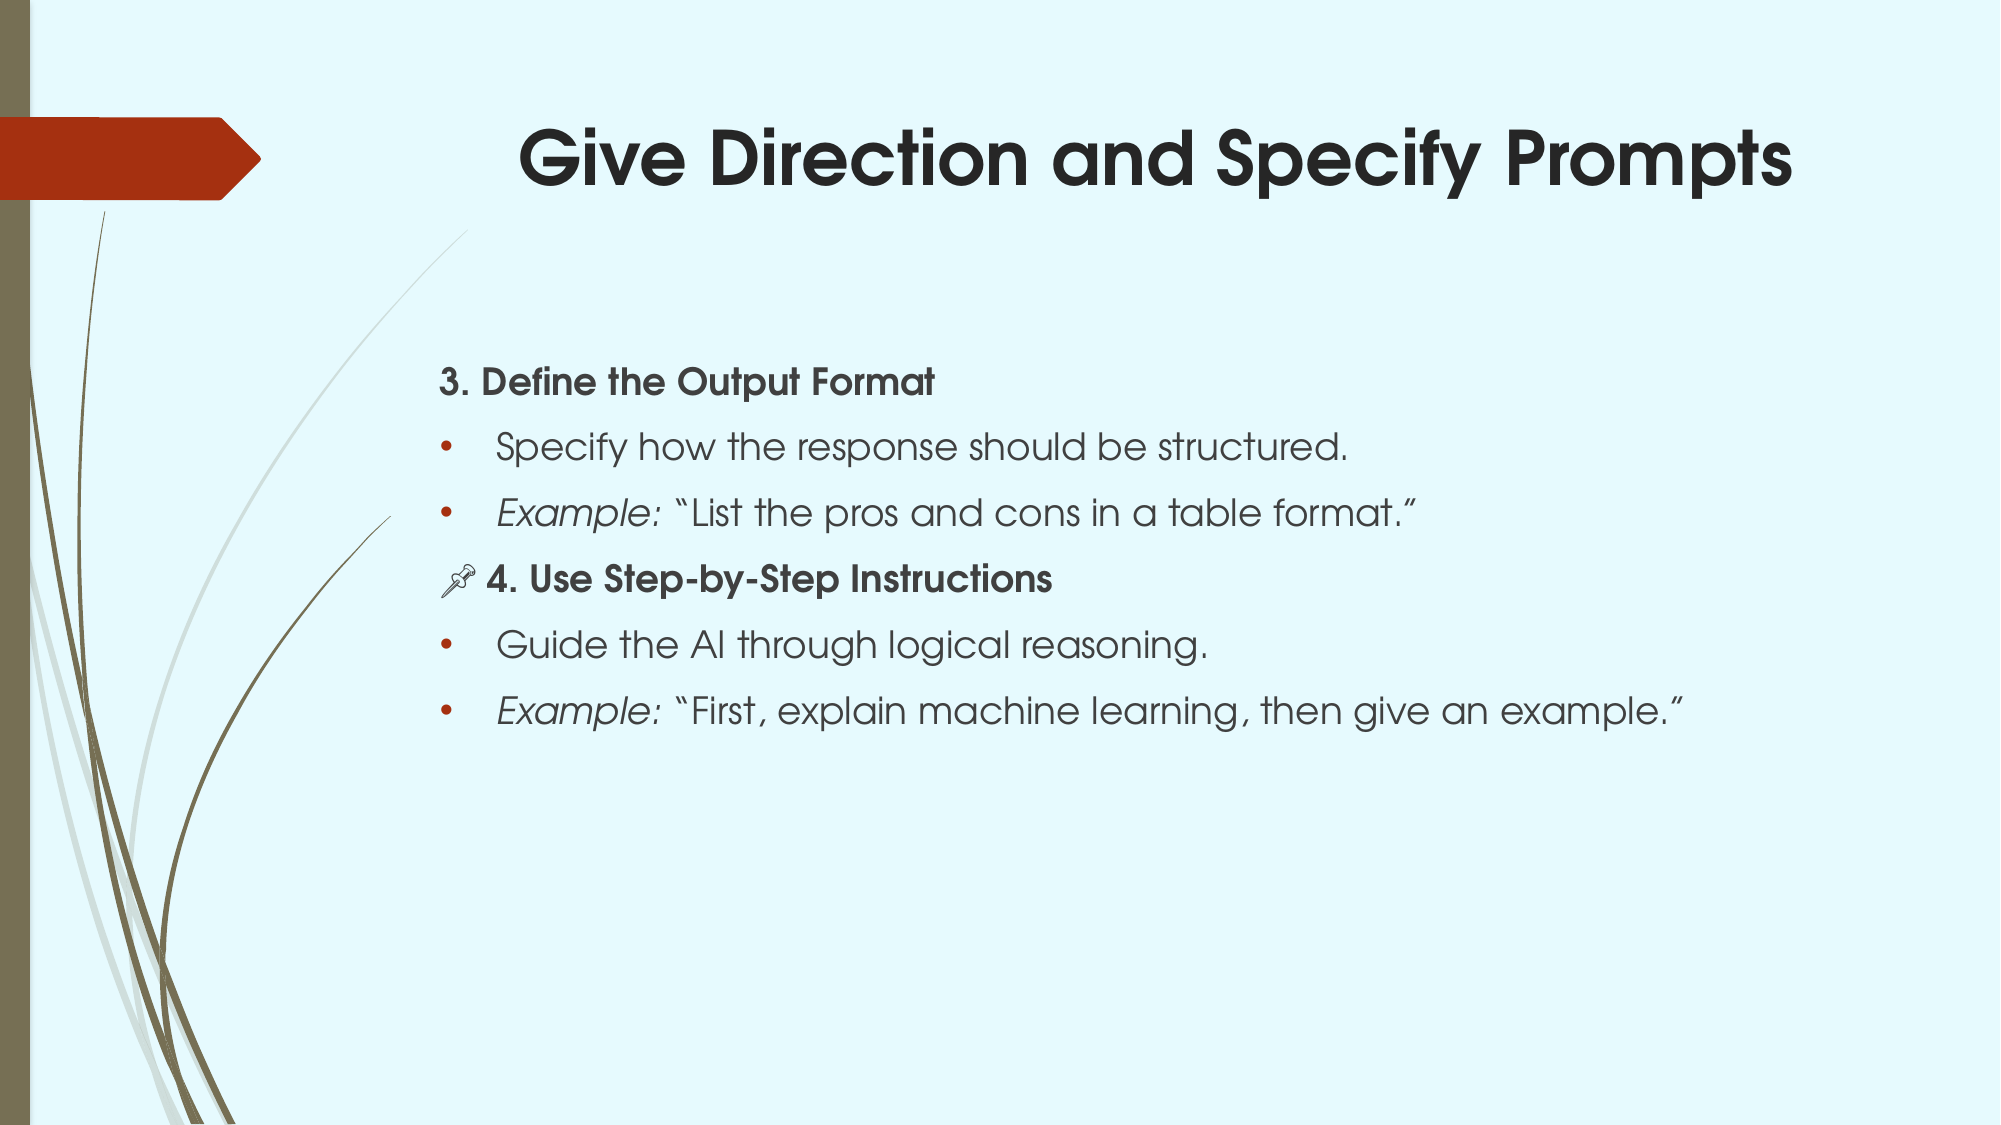

# Give Direction and Specify Prompts
3. Define the Output Format
Specify how the response should be structured.
Example: “List the pros and cons in a table format.”
📌 4. Use Step-by-Step Instructions
Guide the AI through logical reasoning.
Example: “First, explain machine learning, then give an example.”